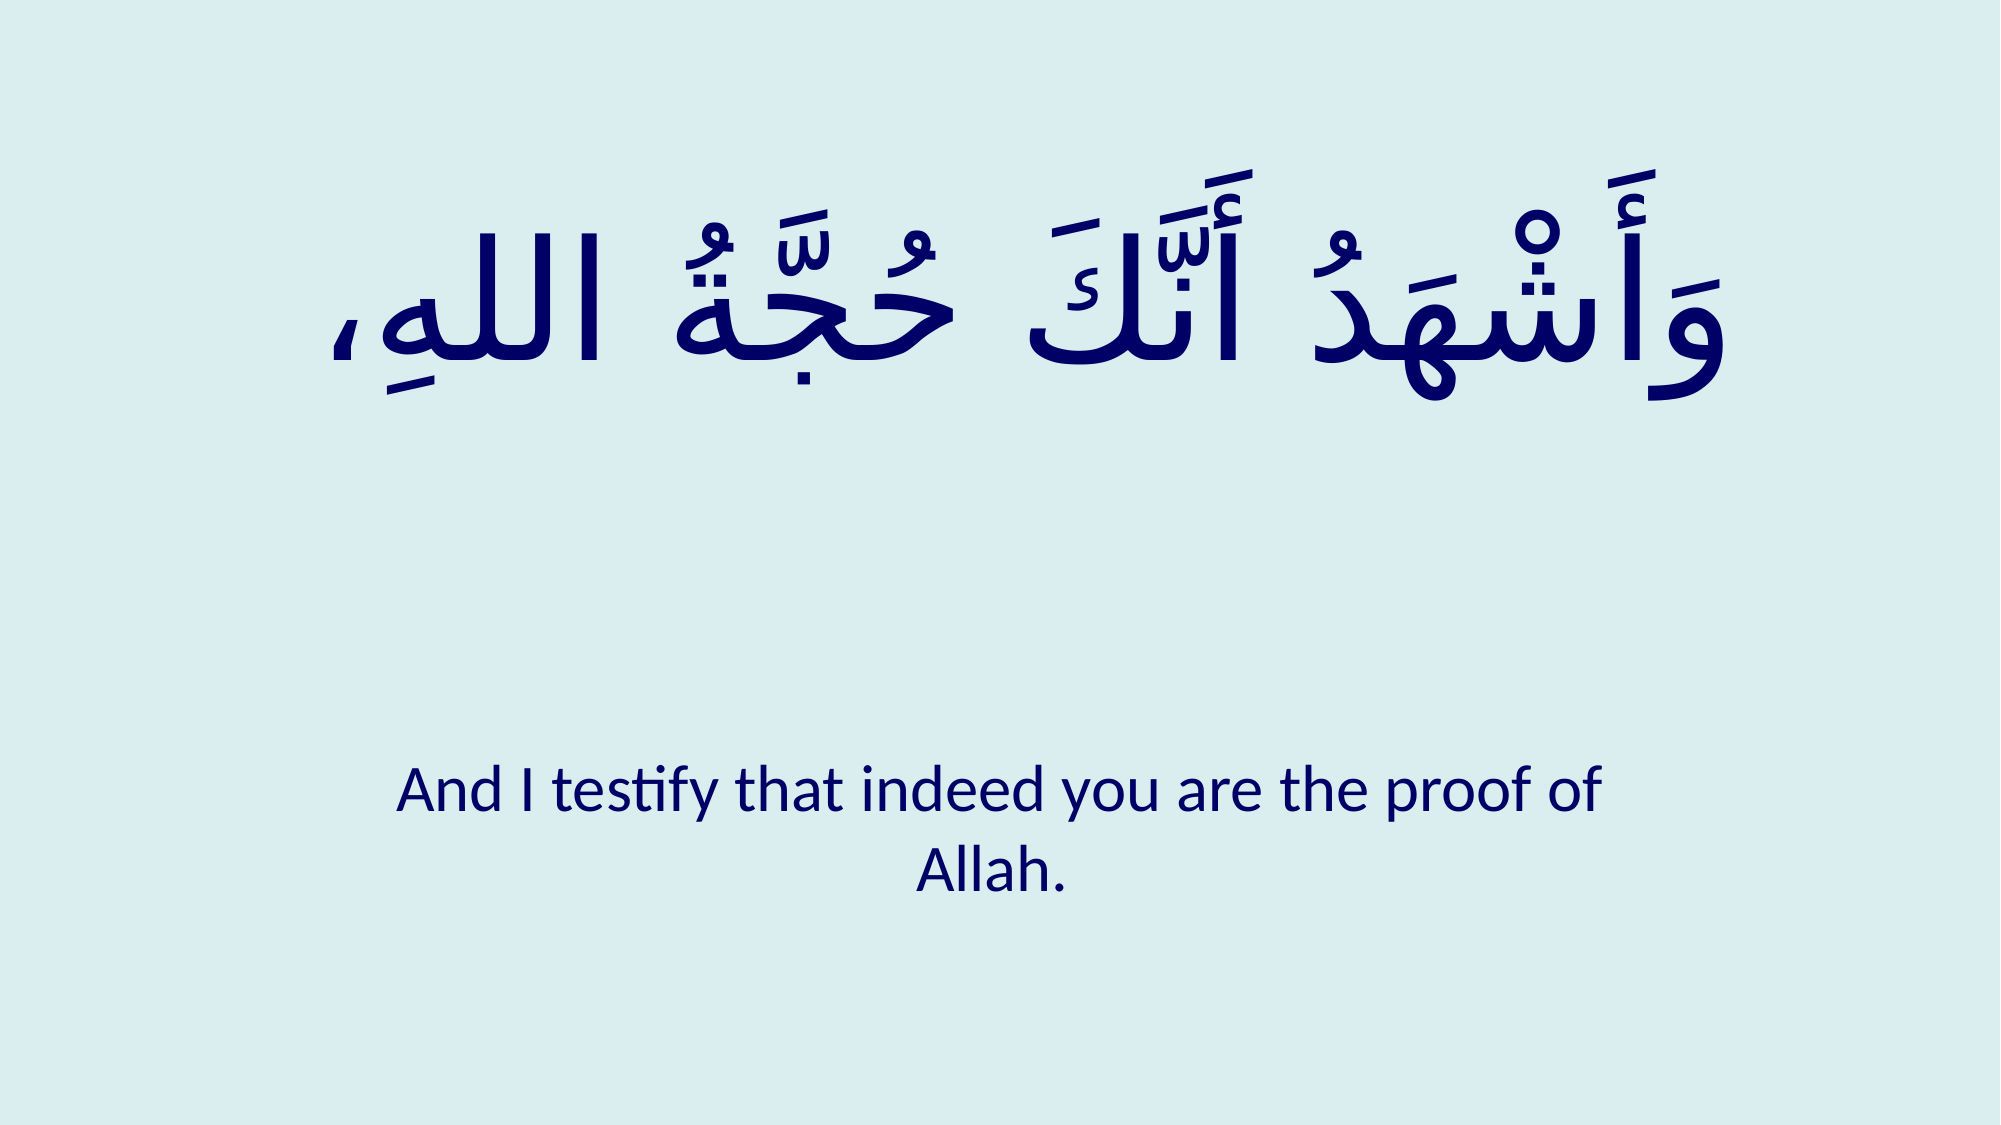

# وَأَشْهَدُ أَنَّكَ حُجَّةُ اللهِ،
And I testify that indeed you are the proof of Allah.